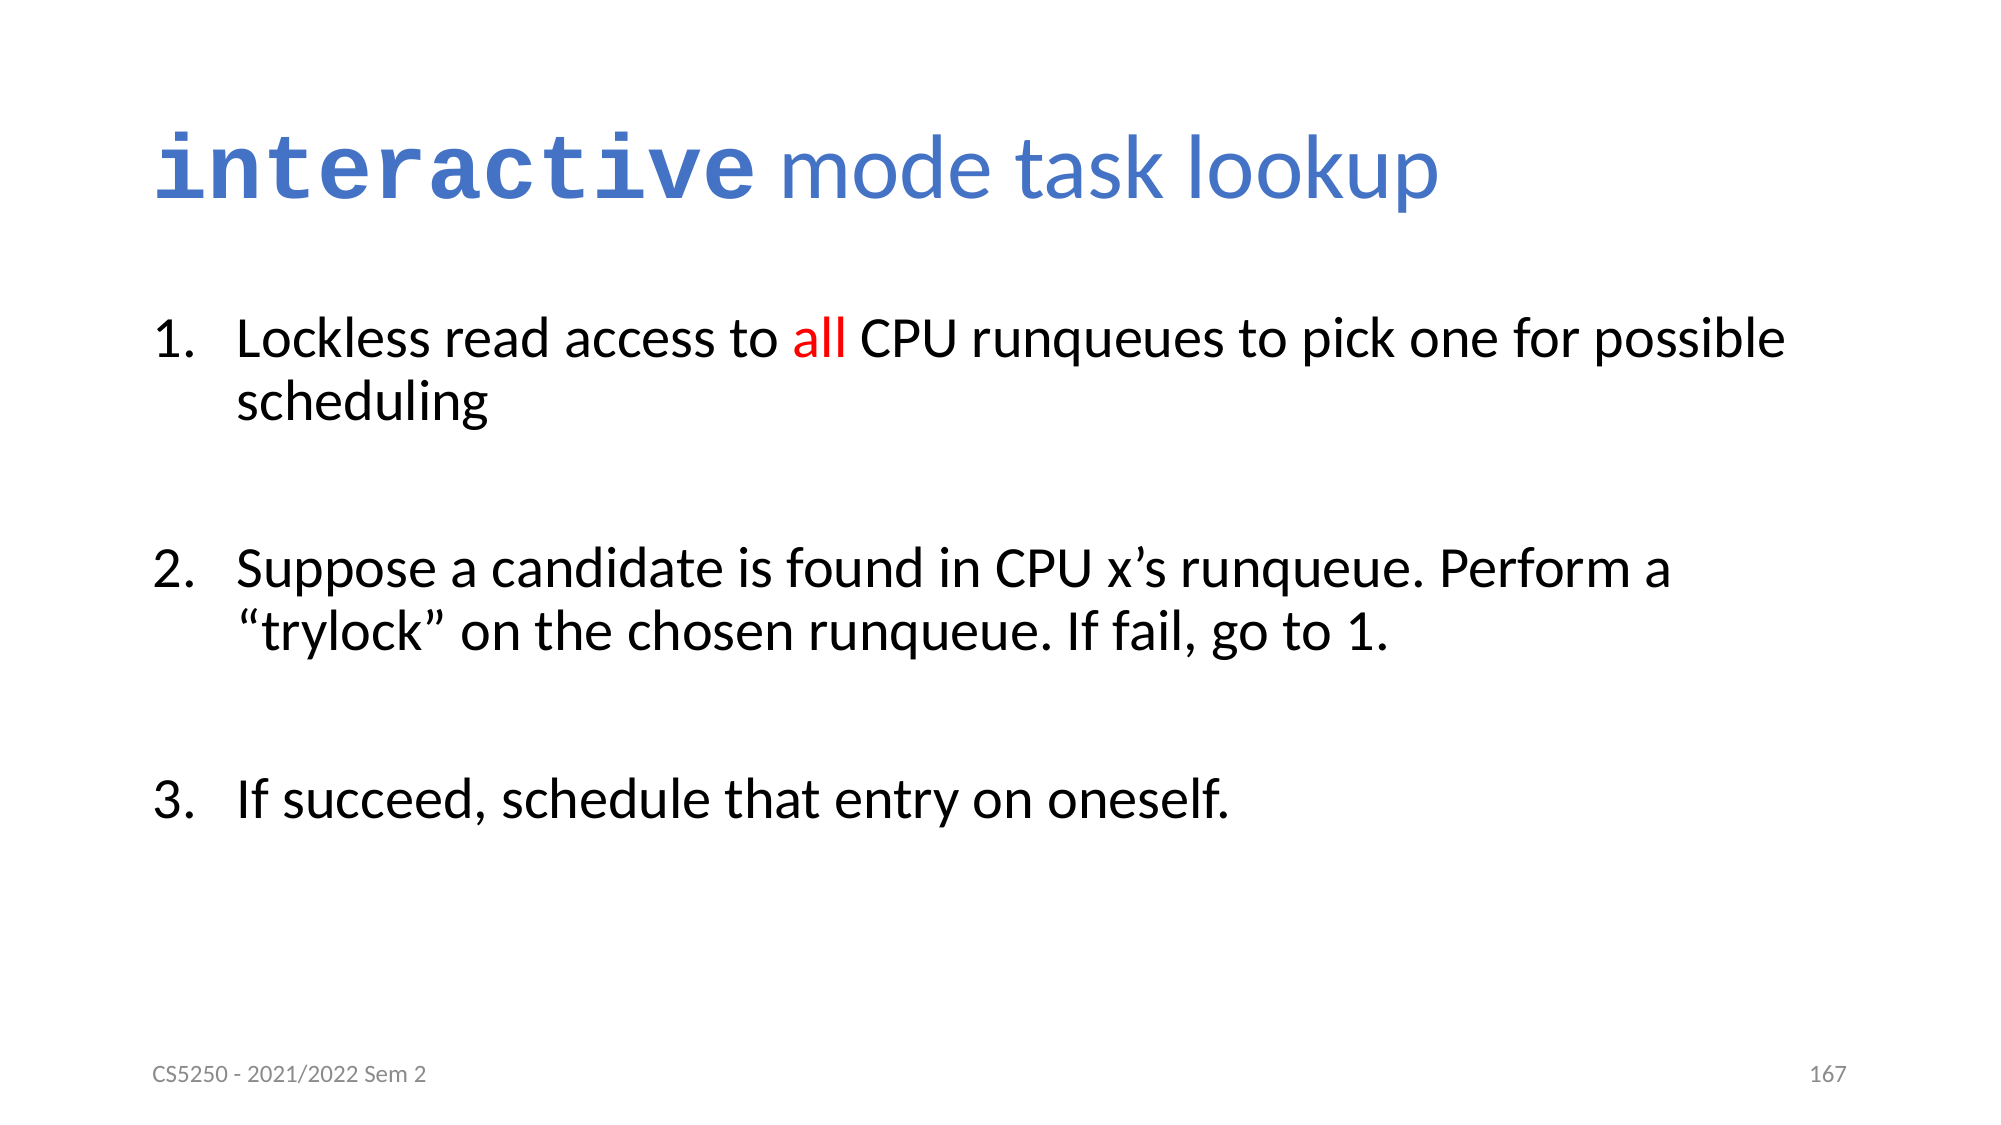

# interactive mode task lookup
Lockless read access to all CPU runqueues to pick one for possible scheduling

Suppose a candidate is found in CPU x’s runqueue. Perform a “trylock” on the chosen runqueue. If fail, go to 1.

If succeed, schedule that entry on oneself.
CS5250 - 2021/2022 Sem 2
167